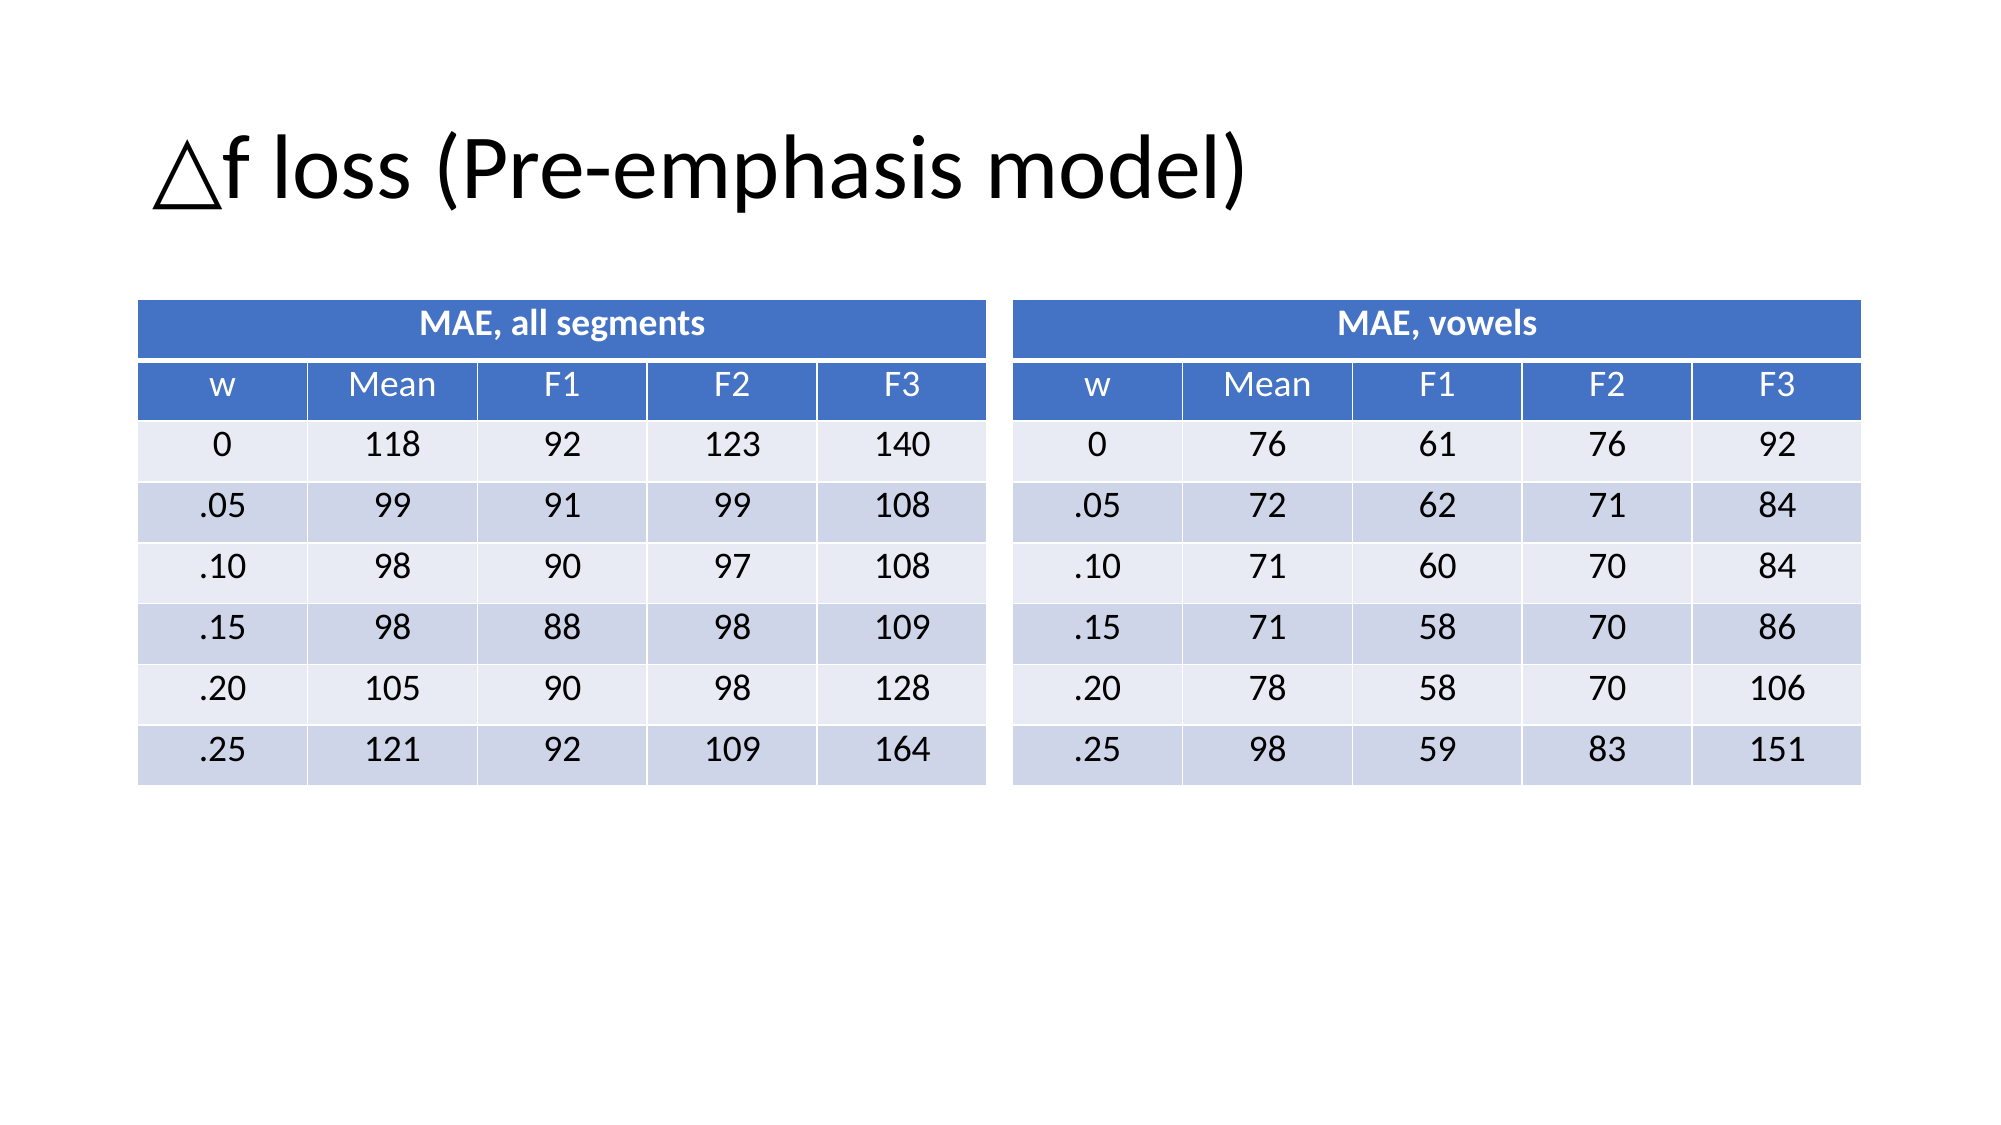

# △f loss (Pre-emphasis model)
| MAE, all segments |  |  |  |  |
| --- | --- | --- | --- | --- |
| w | Mean | F1 | F2 | F3 |
| 0 | 118 | 92 | 123 | 140 |
| .05 | 99 | 91 | 99 | 108 |
| .10 | 98 | 90 | 97 | 108 |
| .15 | 98 | 88 | 98 | 109 |
| .20 | 105 | 90 | 98 | 128 |
| .25 | 121 | 92 | 109 | 164 |
| MAE, vowels |  |  |  |  |
| --- | --- | --- | --- | --- |
| w | Mean | F1 | F2 | F3 |
| 0 | 76 | 61 | 76 | 92 |
| .05 | 72 | 62 | 71 | 84 |
| .10 | 71 | 60 | 70 | 84 |
| .15 | 71 | 58 | 70 | 86 |
| .20 | 78 | 58 | 70 | 106 |
| .25 | 98 | 59 | 83 | 151 |